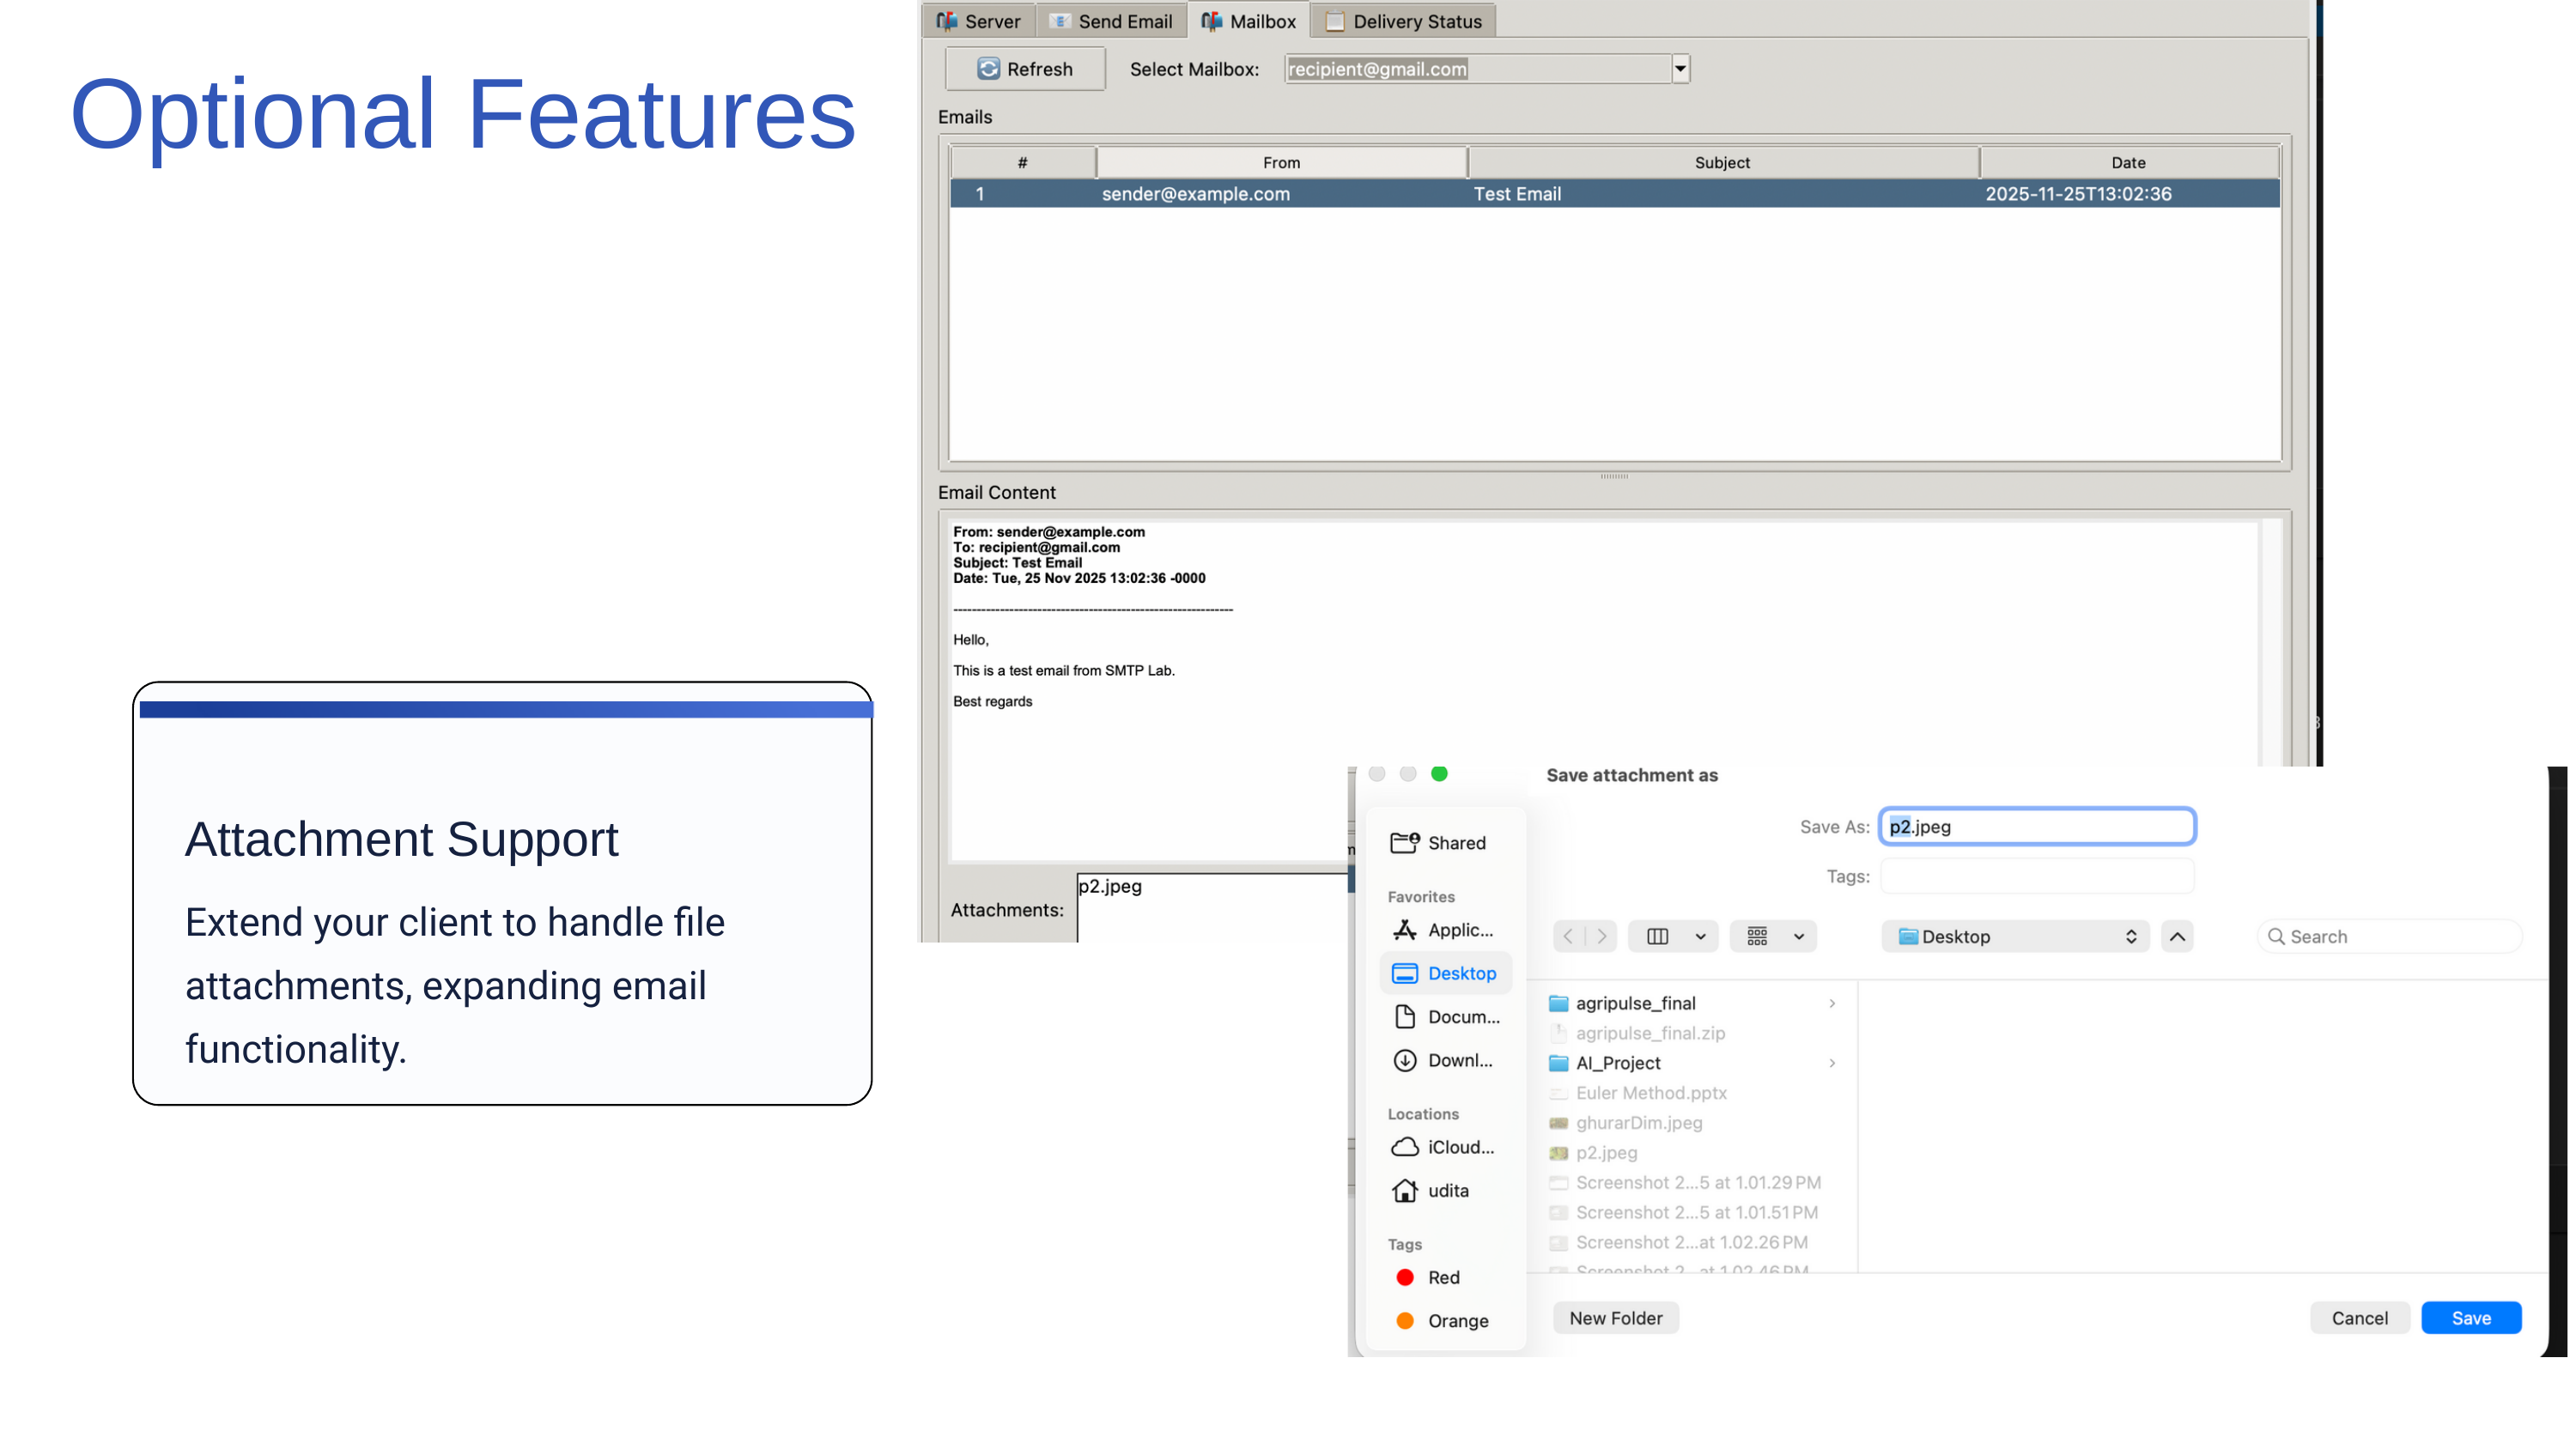

Optional Features

Attachment Support
Extend your client to handle file attachments, expanding email functionality.